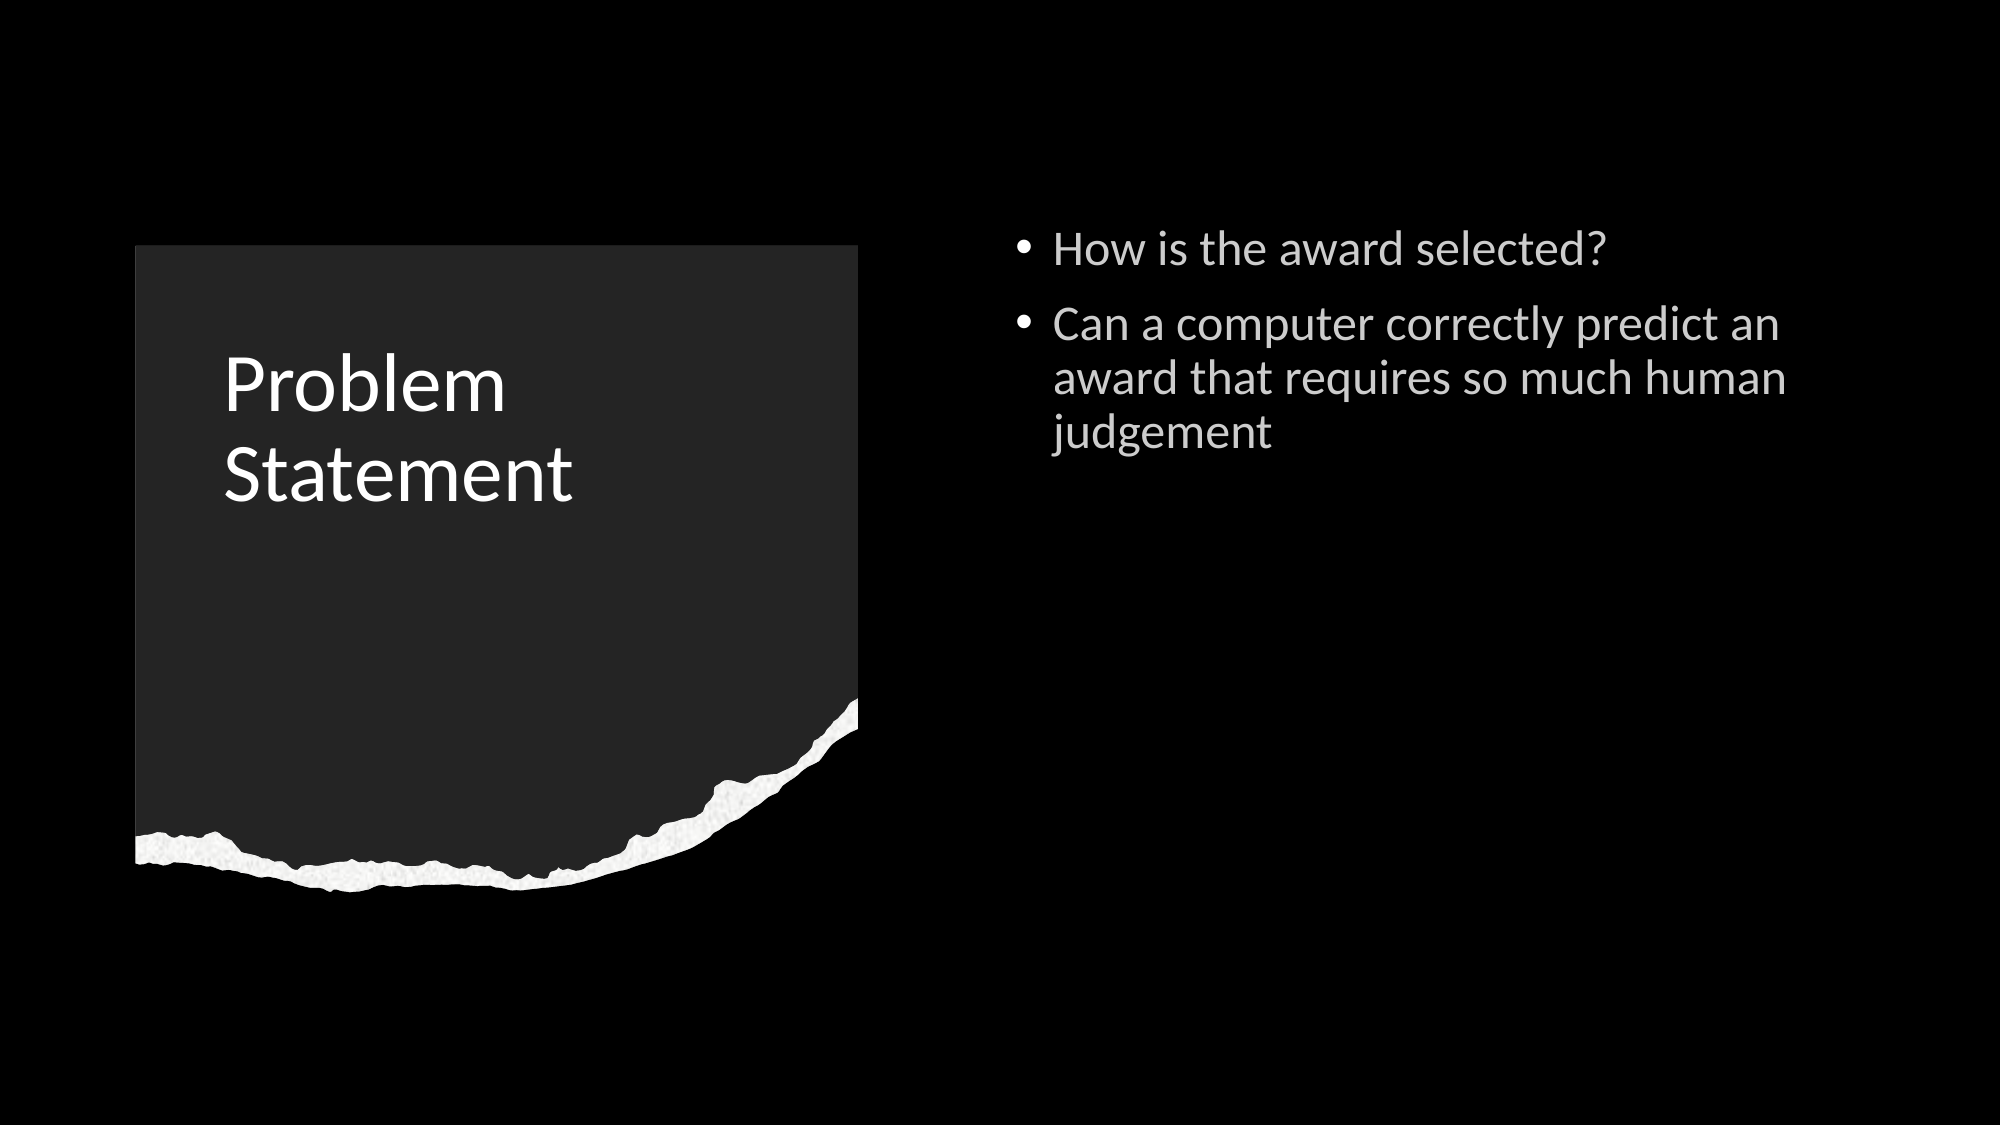

How is the award selected?
Can a computer correctly predict an award that requires so much human judgement

# Problem Statement